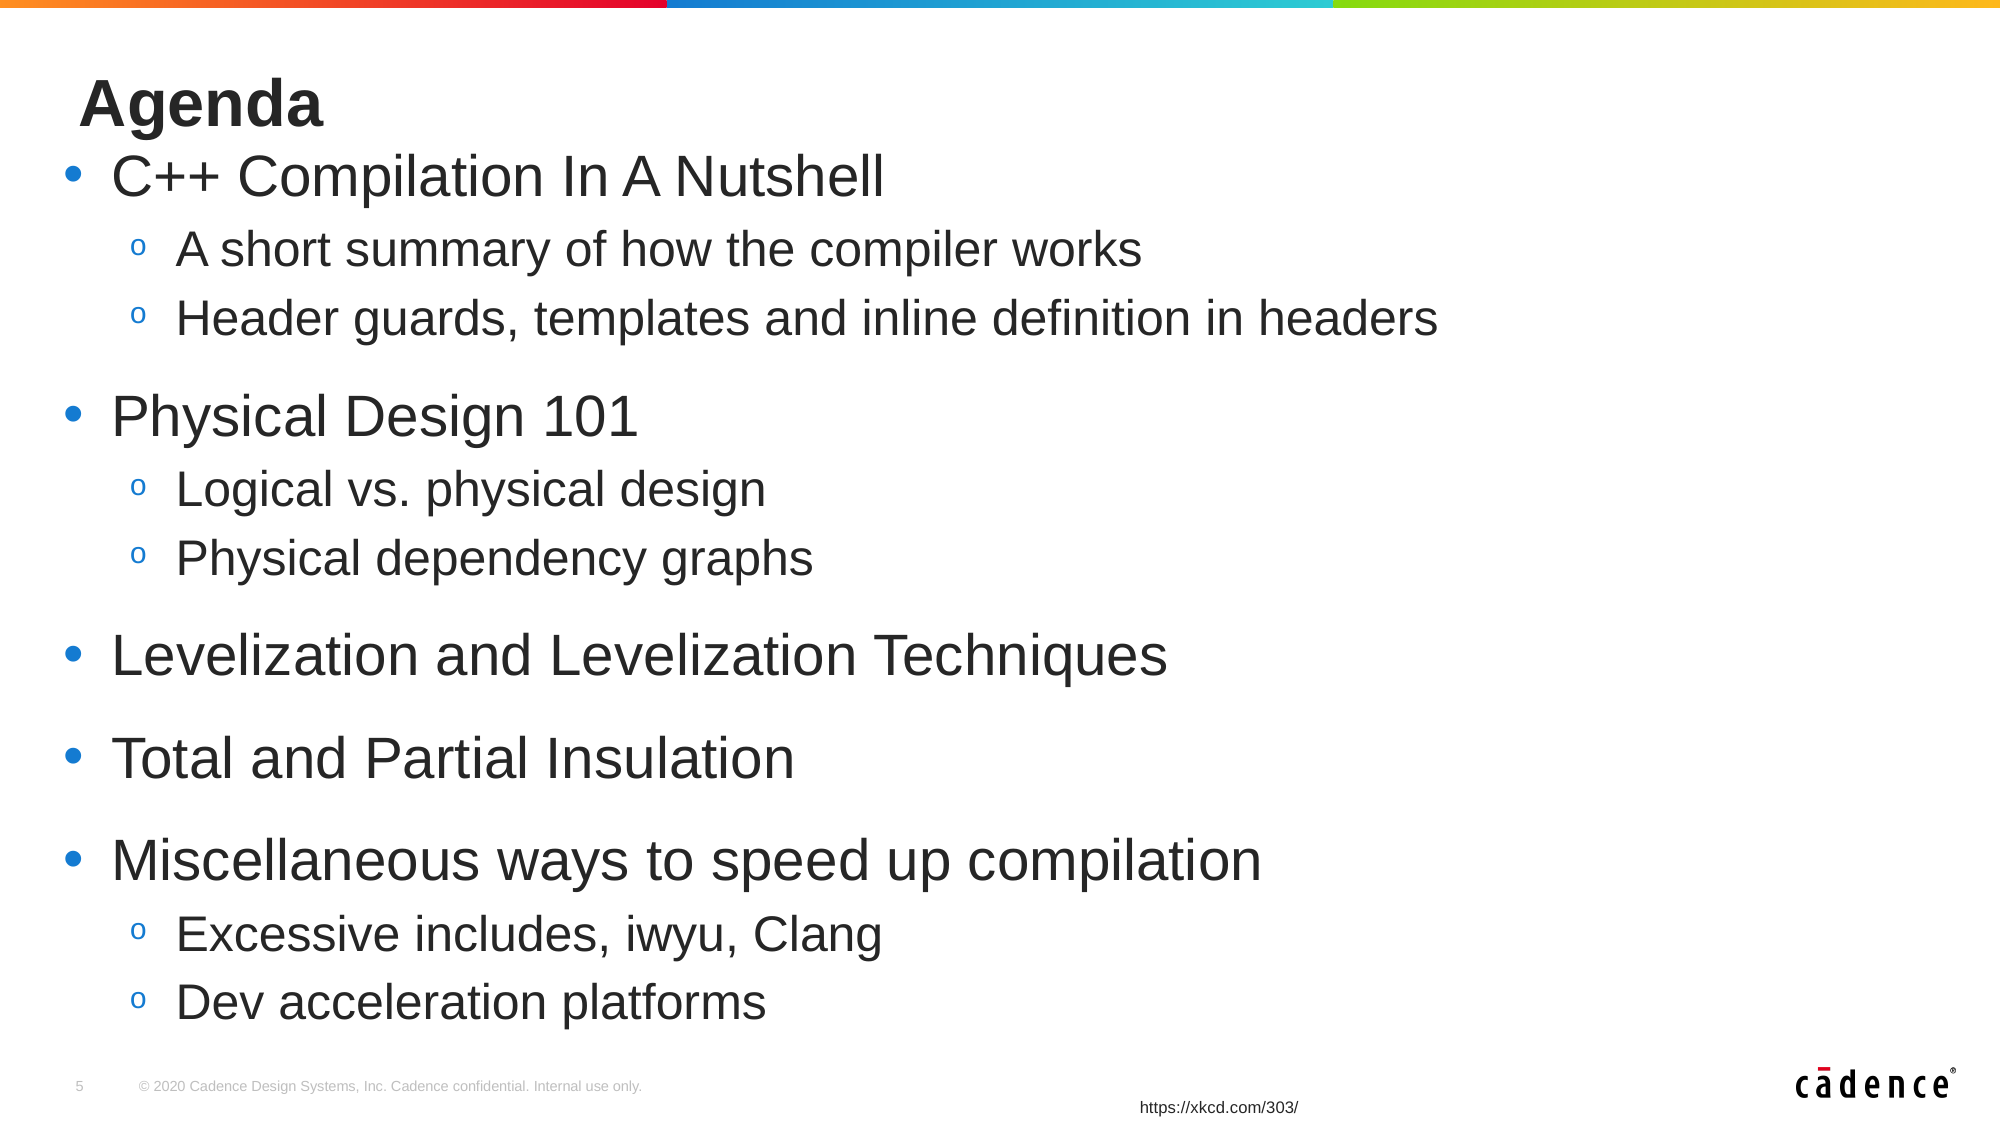

# Agenda
C++ Compilation In A Nutshell
A short summary of how the compiler works
Header guards, templates and inline definition in headers
Physical Design 101
Logical vs. physical design
Physical dependency graphs
Levelization and Levelization Techniques
Total and Partial Insulation
Miscellaneous ways to speed up compilation
Excessive includes, iwyu, Clang
Dev acceleration platforms

https://xkcd.com/303/